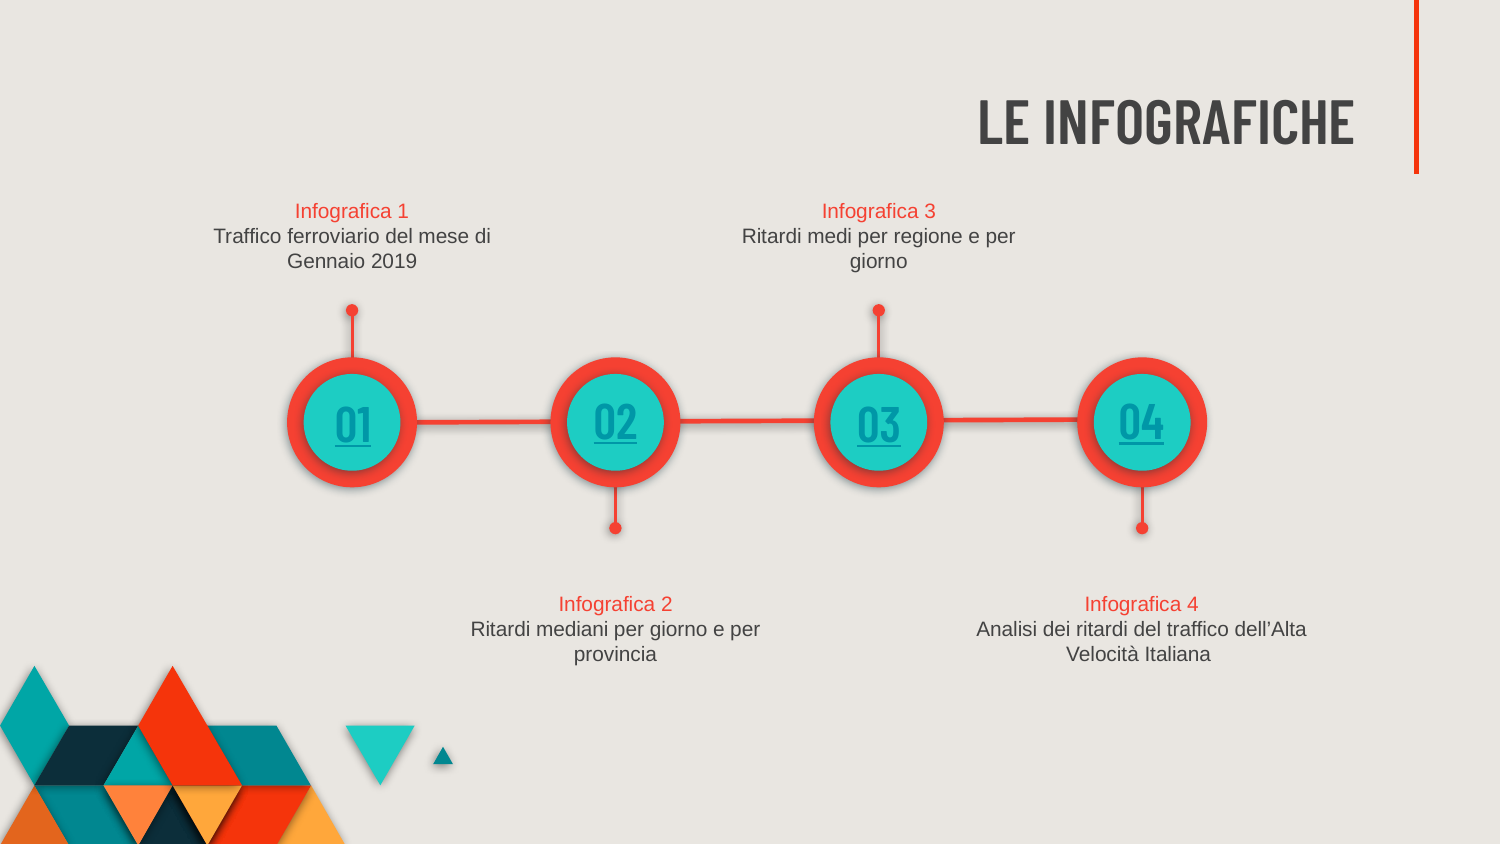

# LE INFOGRAFICHE
Infografica 1
Traffico ferroviario del mese di Gennaio 2019
Infografica 3
Ritardi medi per regione e per giorno

02
04
01
03
Infografica 2
Ritardi mediani per giorno e per provincia
Infografica 4
Analisi dei ritardi del traffico dell’Alta Velocità Italiana